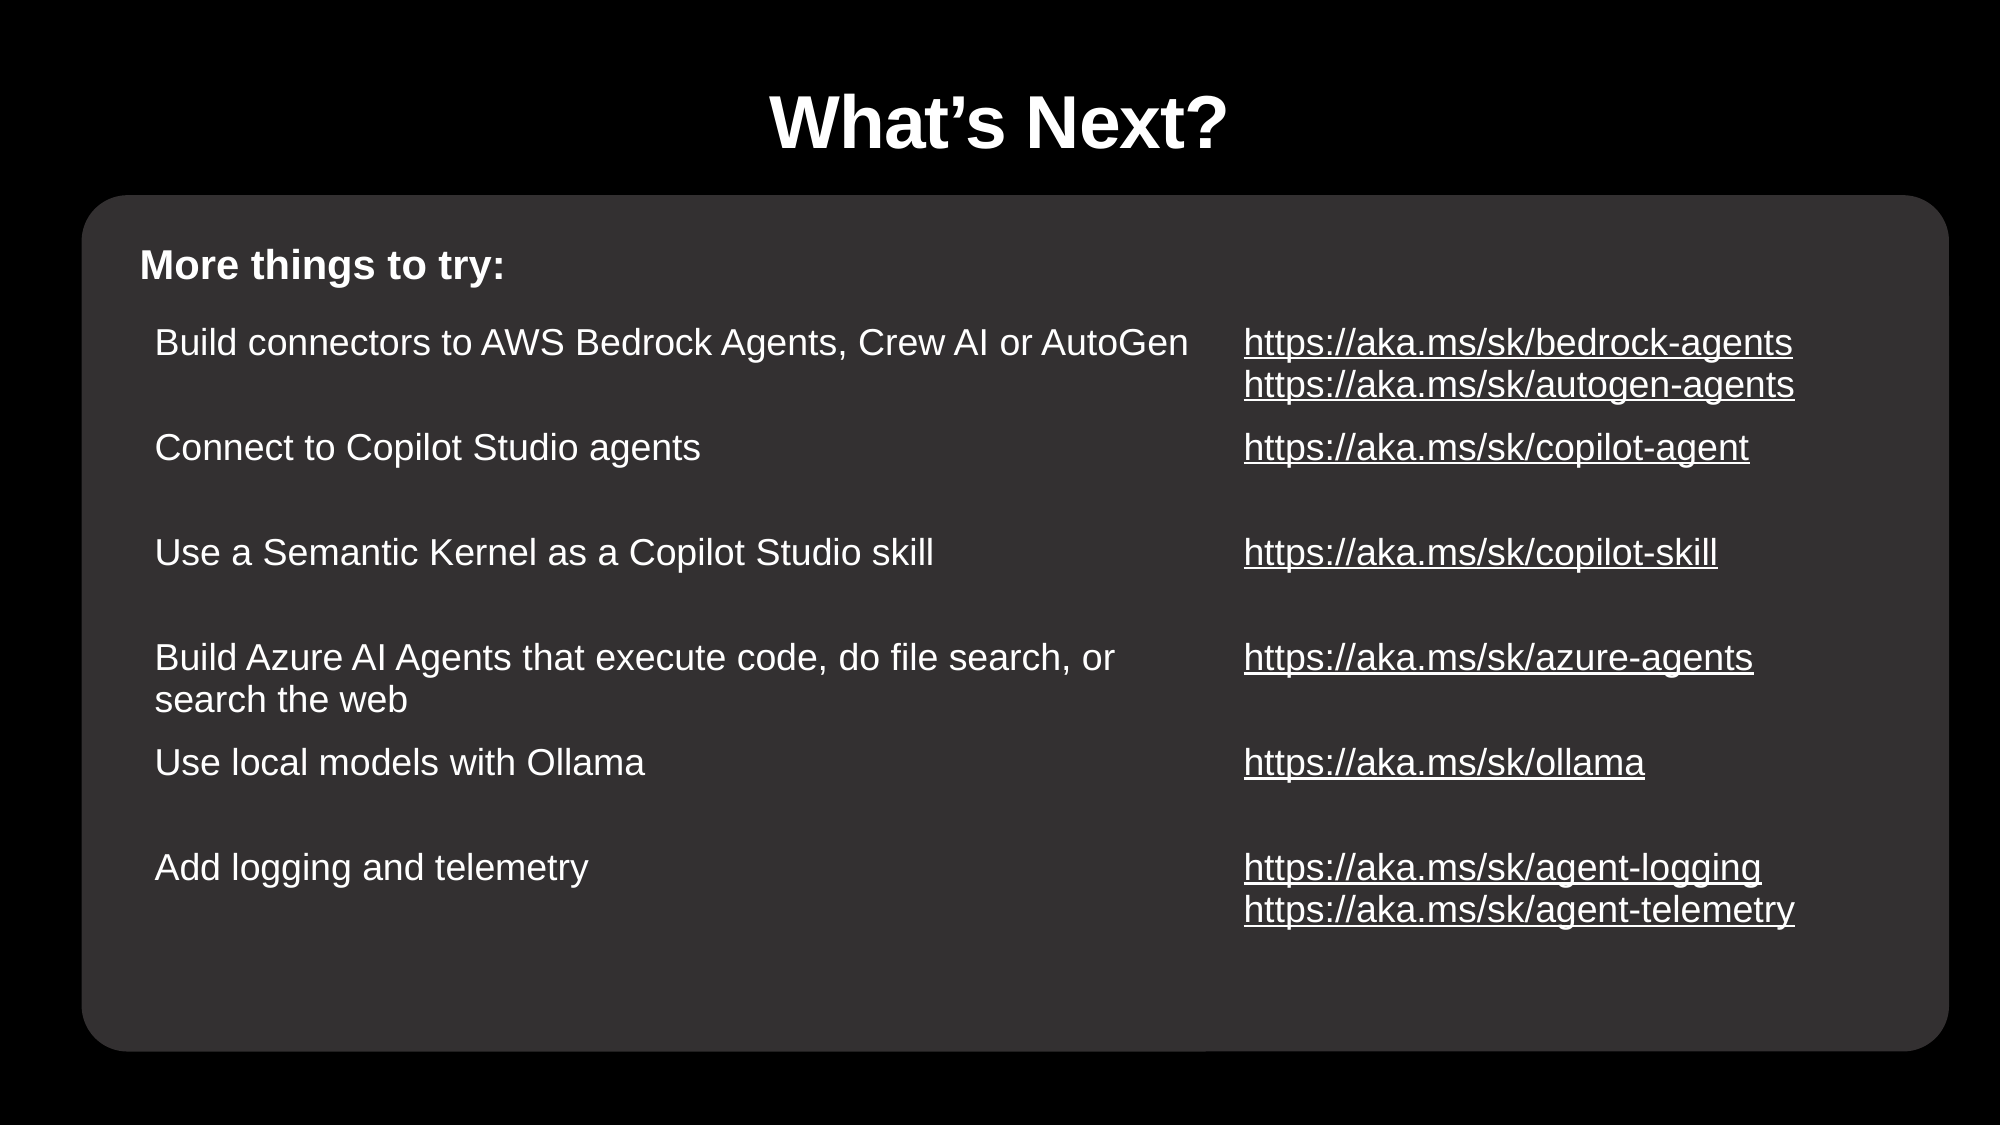

# What’s Next?

More things to try:

| Build connectors to AWS Bedrock Agents, Crew AI or AutoGen | https://aka.ms/sk/bedrock-agents https://aka.ms/sk/autogen-agents |
| --- | --- |
| Connect to Copilot Studio agents | https://aka.ms/sk/copilot-agent |
| Use a Semantic Kernel as a Copilot Studio skill | https://aka.ms/sk/copilot-skill |
| Build Azure AI Agents that execute code, do file search, or search the web | https://aka.ms/sk/azure-agents |
| Use local models with Ollama | https://aka.ms/sk/ollama |
| Add logging and telemetry | https://aka.ms/sk/agent-logging https://aka.ms/sk/agent-telemetry |